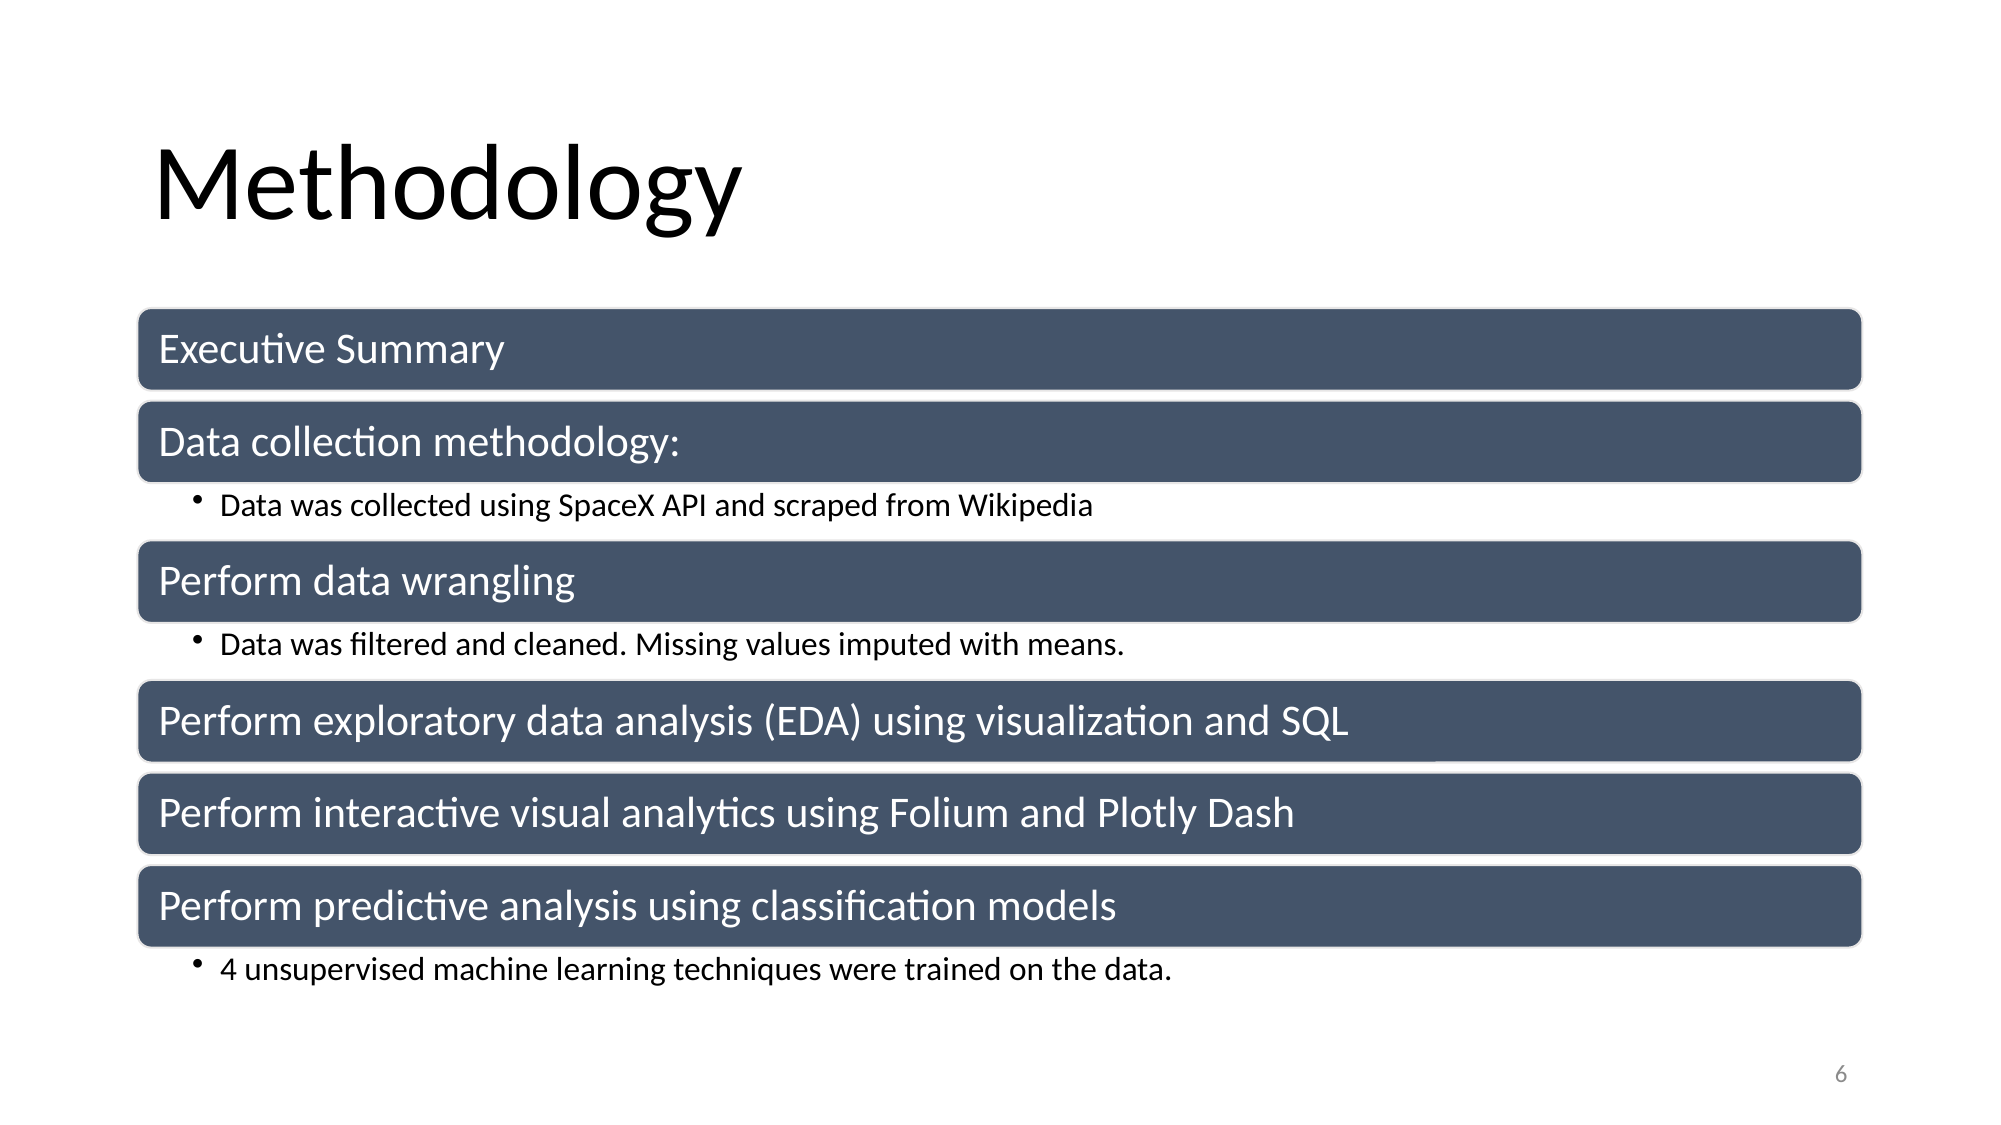

Methodology
Executive Summary
Data collection methodology:
Data was collected using SpaceX API and scraped from Wikipedia
Perform data wrangling
Data was filtered and cleaned. Missing values imputed with means.
Perform exploratory data analysis (EDA) using visualization and SQL
Perform interactive visual analytics using Folium and Plotly Dash
Perform predictive analysis using classification models
4 unsupervised machine learning techniques were trained on the data.
6